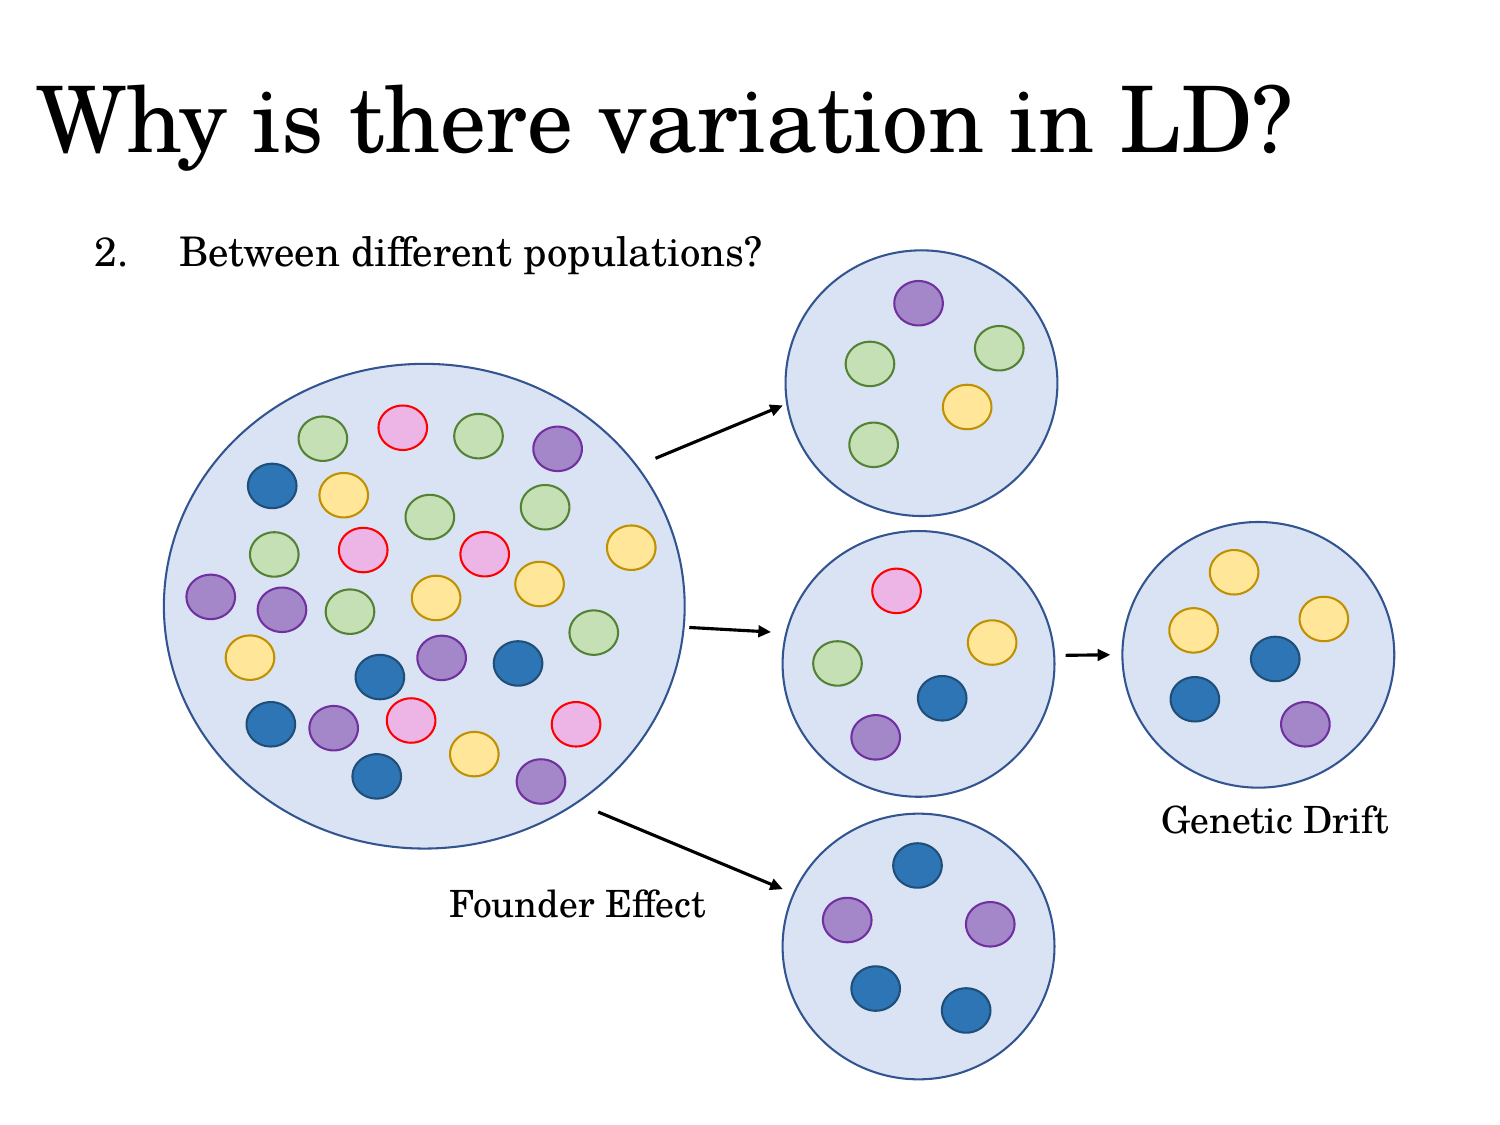

# Why is there variation in LD?
Between different populations?

Genetic Drift

Founder Effect